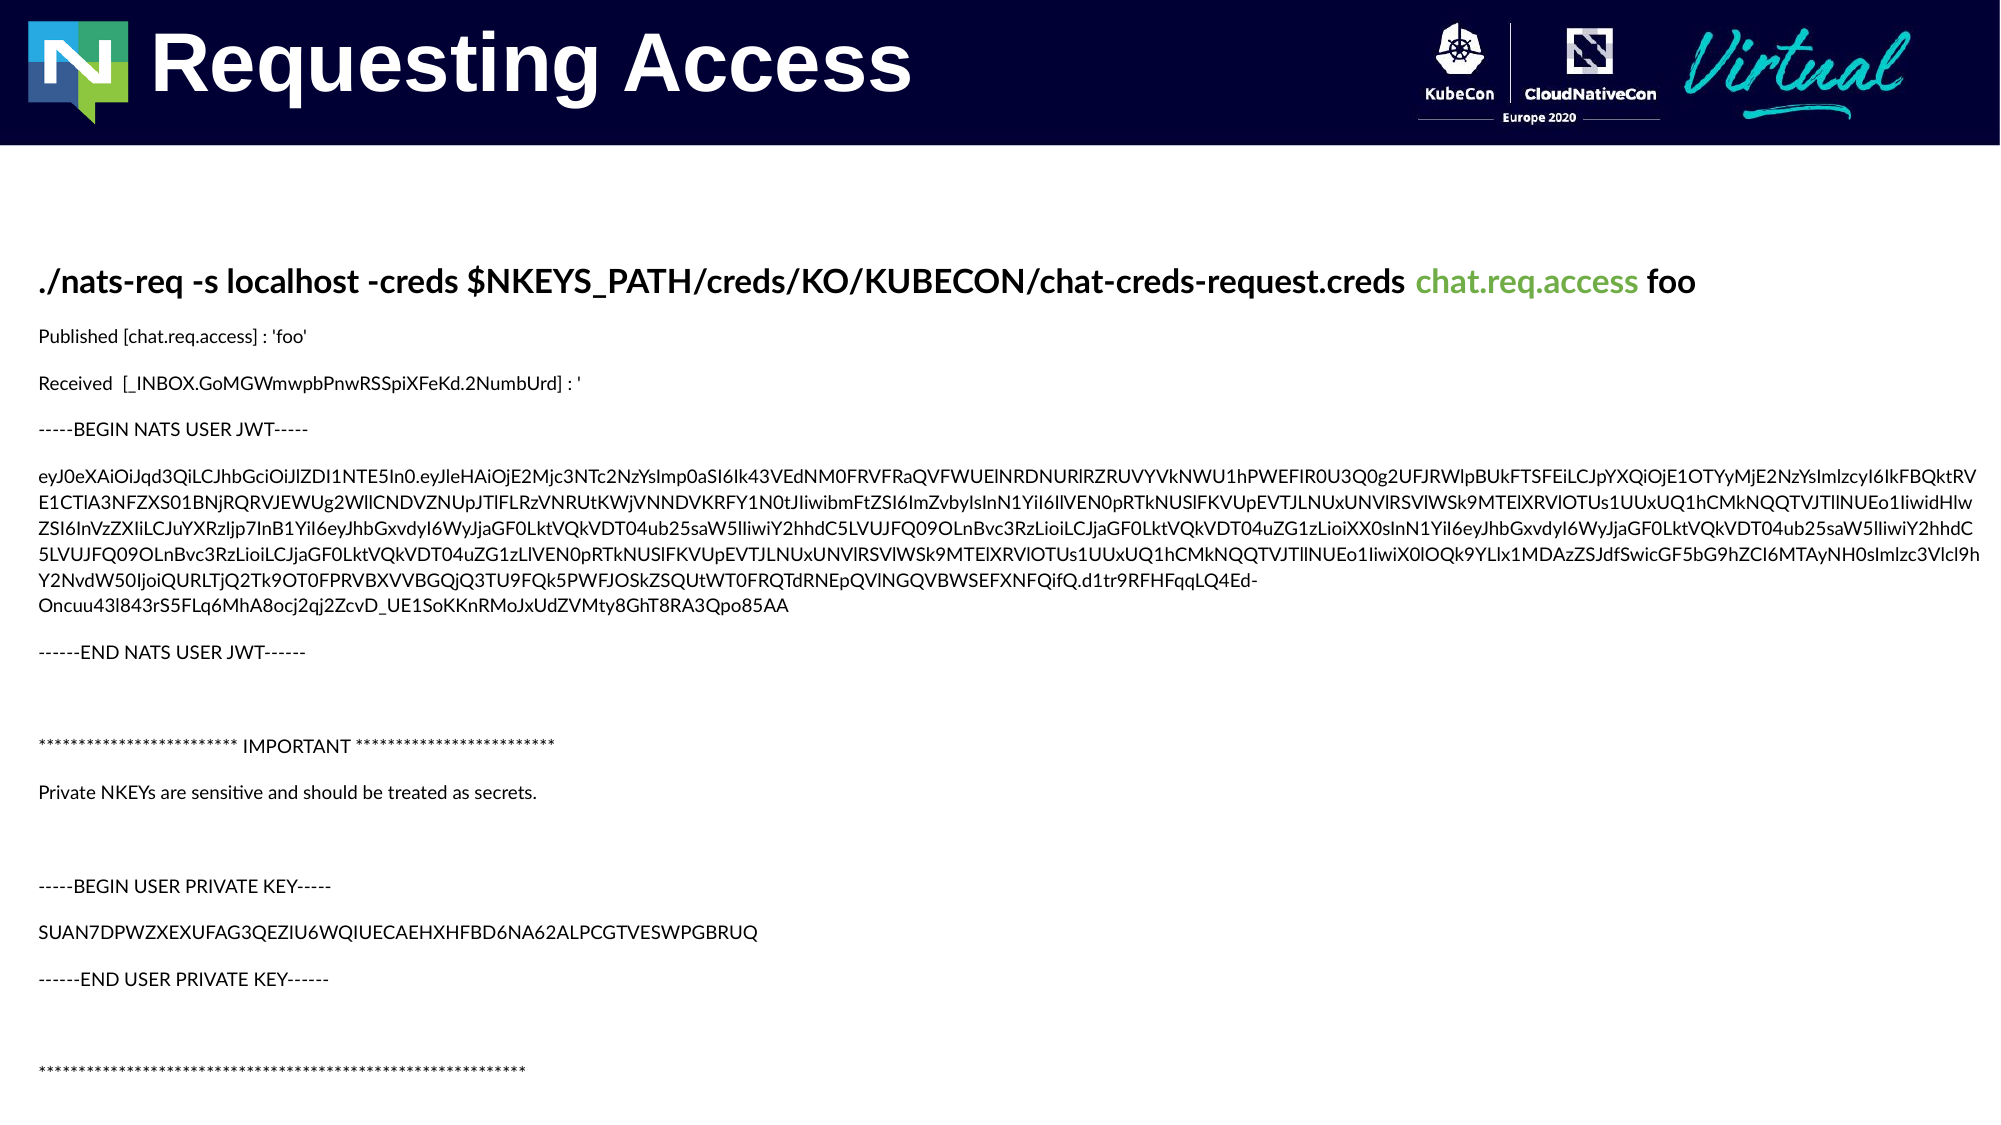

Requesting Access
./nats-req -s localhost -creds $NKEYS_PATH/creds/KO/KUBECON/chat-creds-request.creds chat.req.access foo
Published [chat.req.access] : 'foo'
Received  [_INBOX.GoMGWmwpbPnwRSSpiXFeKd.2NumbUrd] : '
-----BEGIN NATS USER JWT-----
eyJ0eXAiOiJqd3QiLCJhbGciOiJlZDI1NTE5In0.eyJleHAiOjE2Mjc3NTc2NzYsImp0aSI6Ik43VEdNM0FRVFRaQVFWUElNRDNURlRZRUVYVkNWU1hPWEFIR0U3Q0g2UFJRWlpBUkFTSFEiLCJpYXQiOjE1OTYyMjE2NzYsImlzcyI6IkFBQktRVE1CTlA3NFZXS01BNjRQRVJEWUg2WllCNDVZNUpJTlFLRzVNRUtKWjVNNDVKRFY1N0tJIiwibmFtZSI6ImZvbyIsInN1YiI6IlVEN0pRTkNUSlFKVUpEVTJLNUxUNVlRSVlWSk9MTElXRVlOTUs1UUxUQ1hCMkNQQTVJTllNUEo1IiwidHlwZSI6InVzZXIiLCJuYXRzIjp7InB1YiI6eyJhbGxvdyI6WyJjaGF0LktVQkVDT04ub25saW5lIiwiY2hhdC5LVUJFQ09OLnBvc3RzLioiLCJjaGF0LktVQkVDT04uZG1zLioiXX0sInN1YiI6eyJhbGxvdyI6WyJjaGF0LktVQkVDT04ub25saW5lIiwiY2hhdC5LVUJFQ09OLnBvc3RzLioiLCJjaGF0LktVQkVDT04uZG1zLlVEN0pRTkNUSlFKVUpEVTJLNUxUNVlRSVlWSk9MTElXRVlOTUs1UUxUQ1hCMkNQQTVJTllNUEo1IiwiX0lOQk9YLlx1MDAzZSJdfSwicGF5bG9hZCI6MTAyNH0sImlzc3Vlcl9hY2NvdW50IjoiQURLTjQ2Tk9OT0FPRVBXVVBGQjQ3TU9FQk5PWFJOSkZSQUtWT0FRQTdRNEpQVlNGQVBWSEFXNFQifQ.d1tr9RFHFqqLQ4Ed-Oncuu43l843rS5FLq6MhA8ocj2qj2ZcvD_UE1SoKKnRMoJxUdZVMty8GhT8RA3Qpo85AA
------END NATS USER JWT------

************************* IMPORTANT *************************
Private NKEYs are sensitive and should be treated as secrets.

-----BEGIN USER PRIVATE KEY-----
SUAN7DPWZXEXUFAG3QEZIU6WQIUECAEHXHFBD6NA62ALPCGTVESWPGBRUQ
------END USER PRIVATE KEY------

*************************************************************